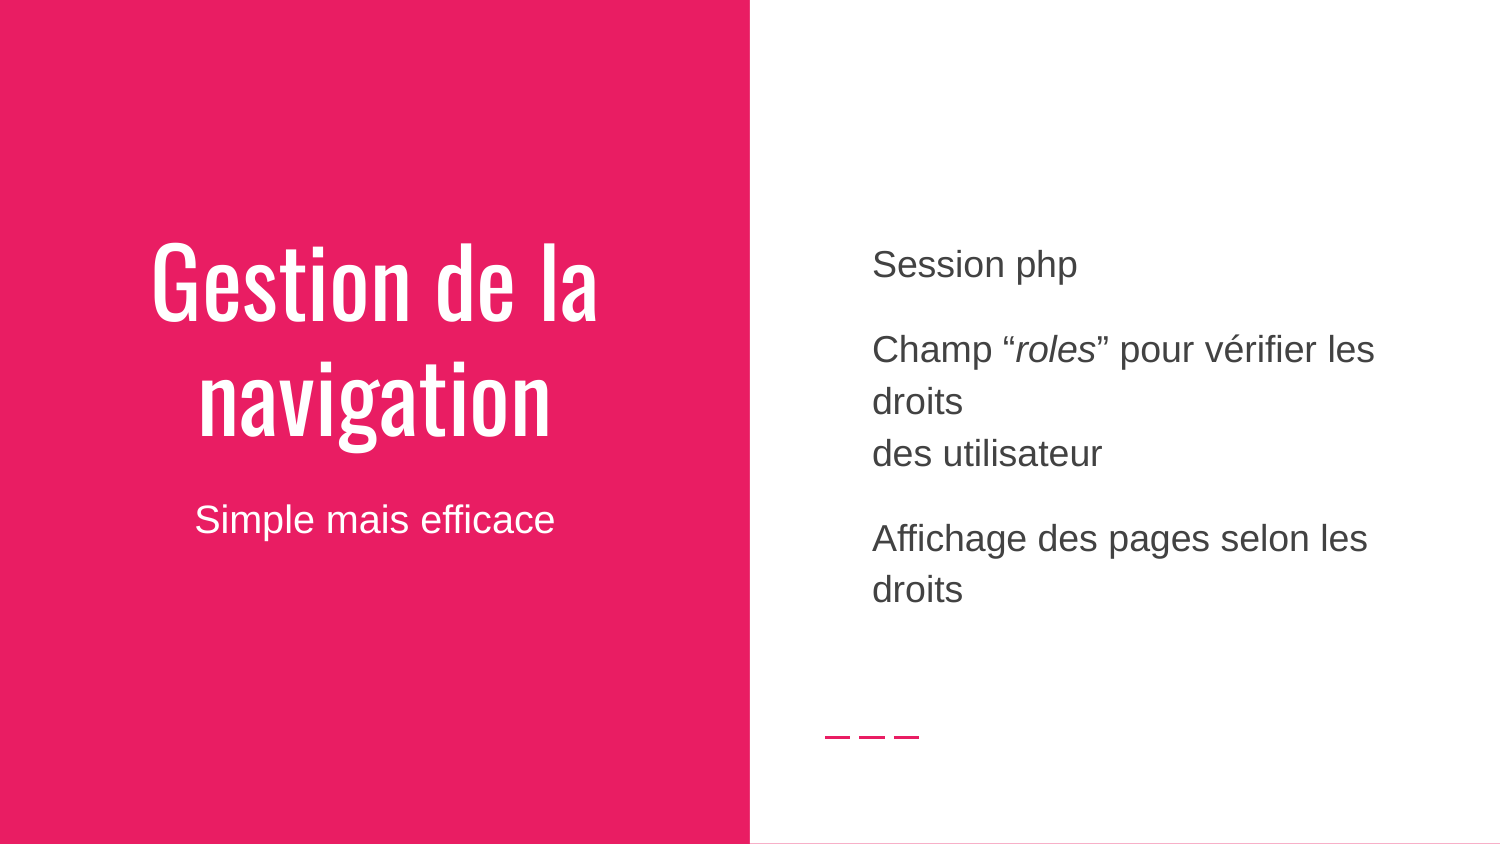

Session php
Champ “roles” pour vérifier les droits
des utilisateur
Affichage des pages selon les droits
# Gestion de la navigation
Simple mais efficace